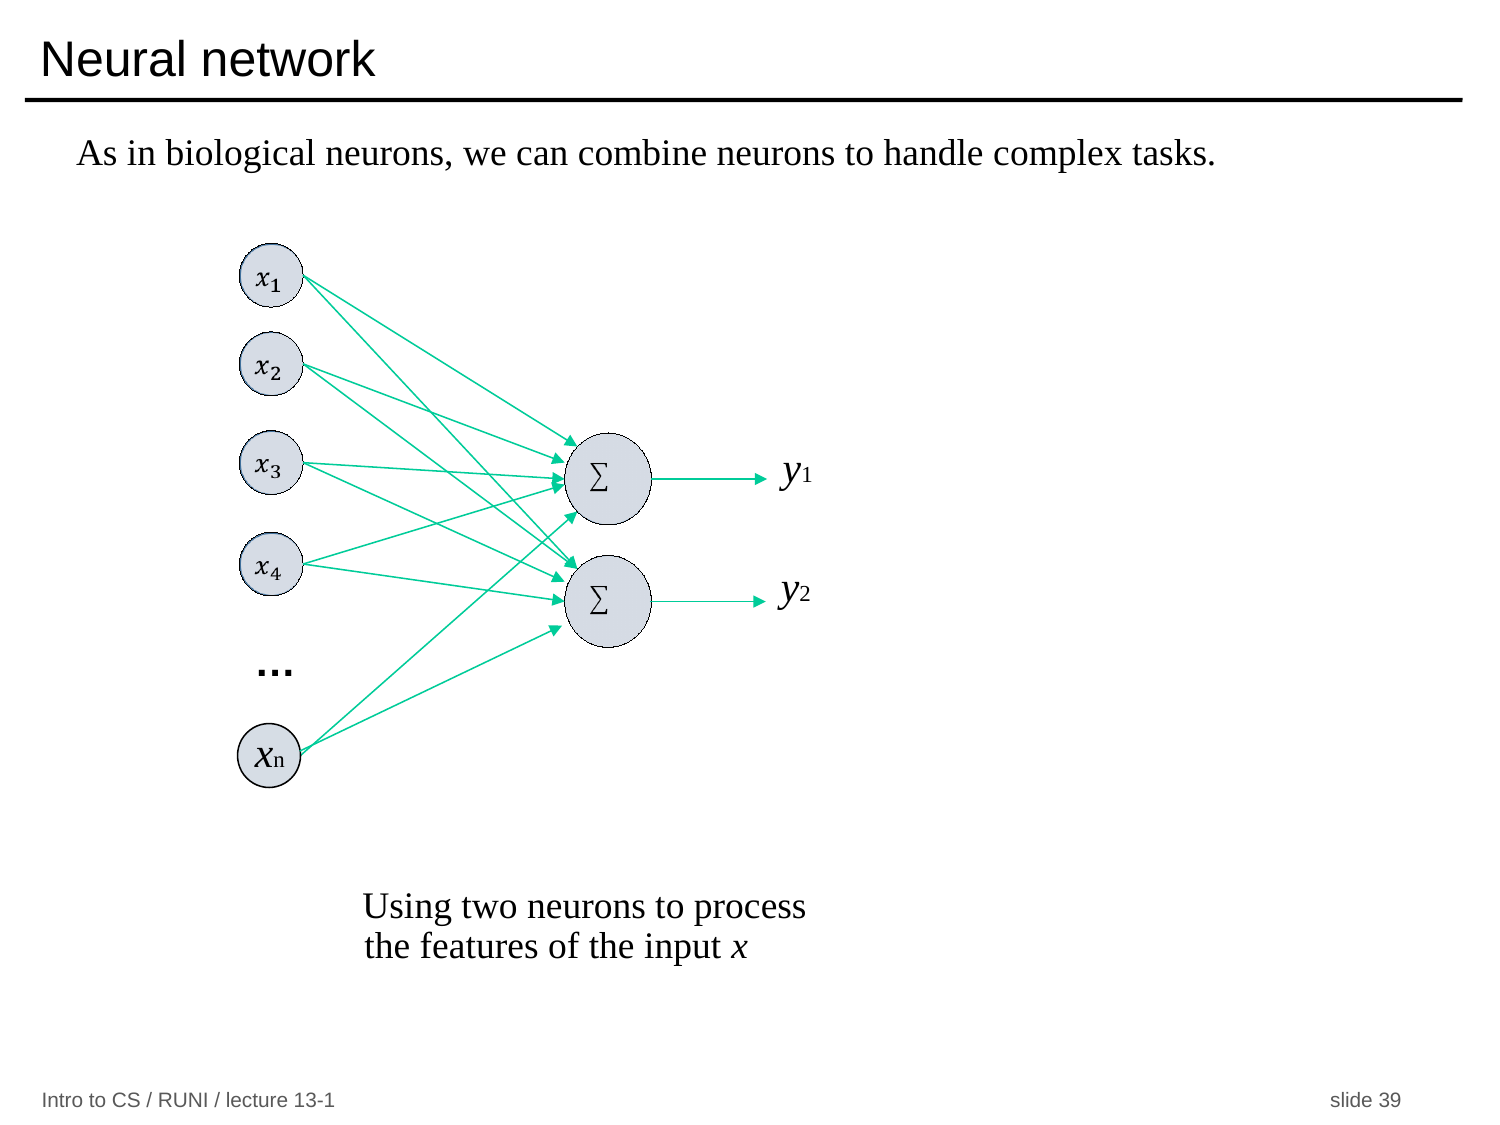

# Neural network
As in biological neurons, we can combine neurons to handle complex tasks.

y1

y2

…
xn

Using two neurons to process the features of the input x